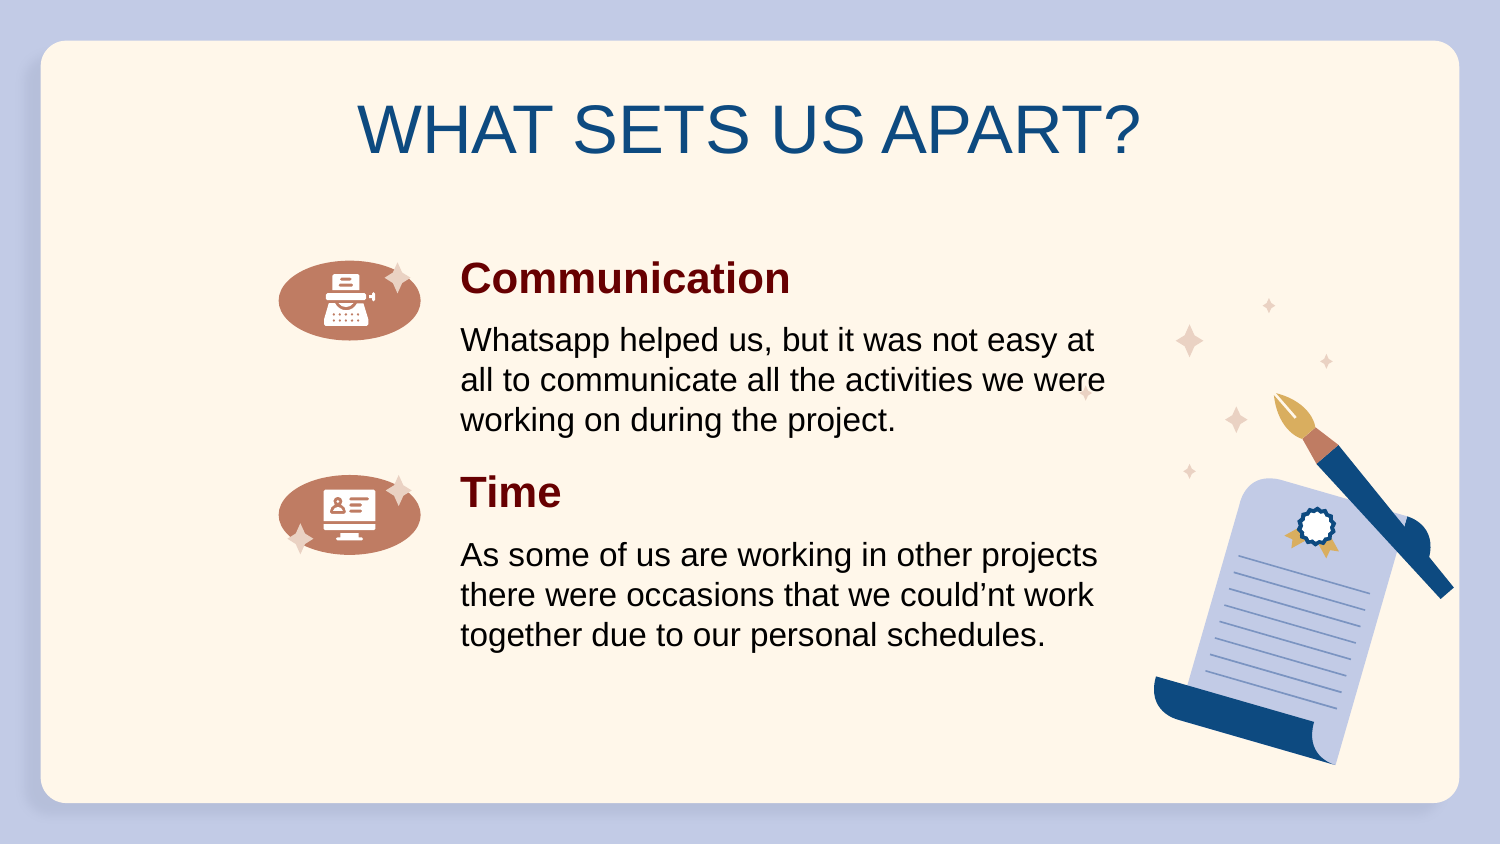

# WHAT SETS US APART?
Communication

Whatsapp helped us, but it was not easy at all to communicate all the activities we were working on during the project.

Time

As some of us are working in other projects there were occasions that we could’nt work together due to our personal schedules.